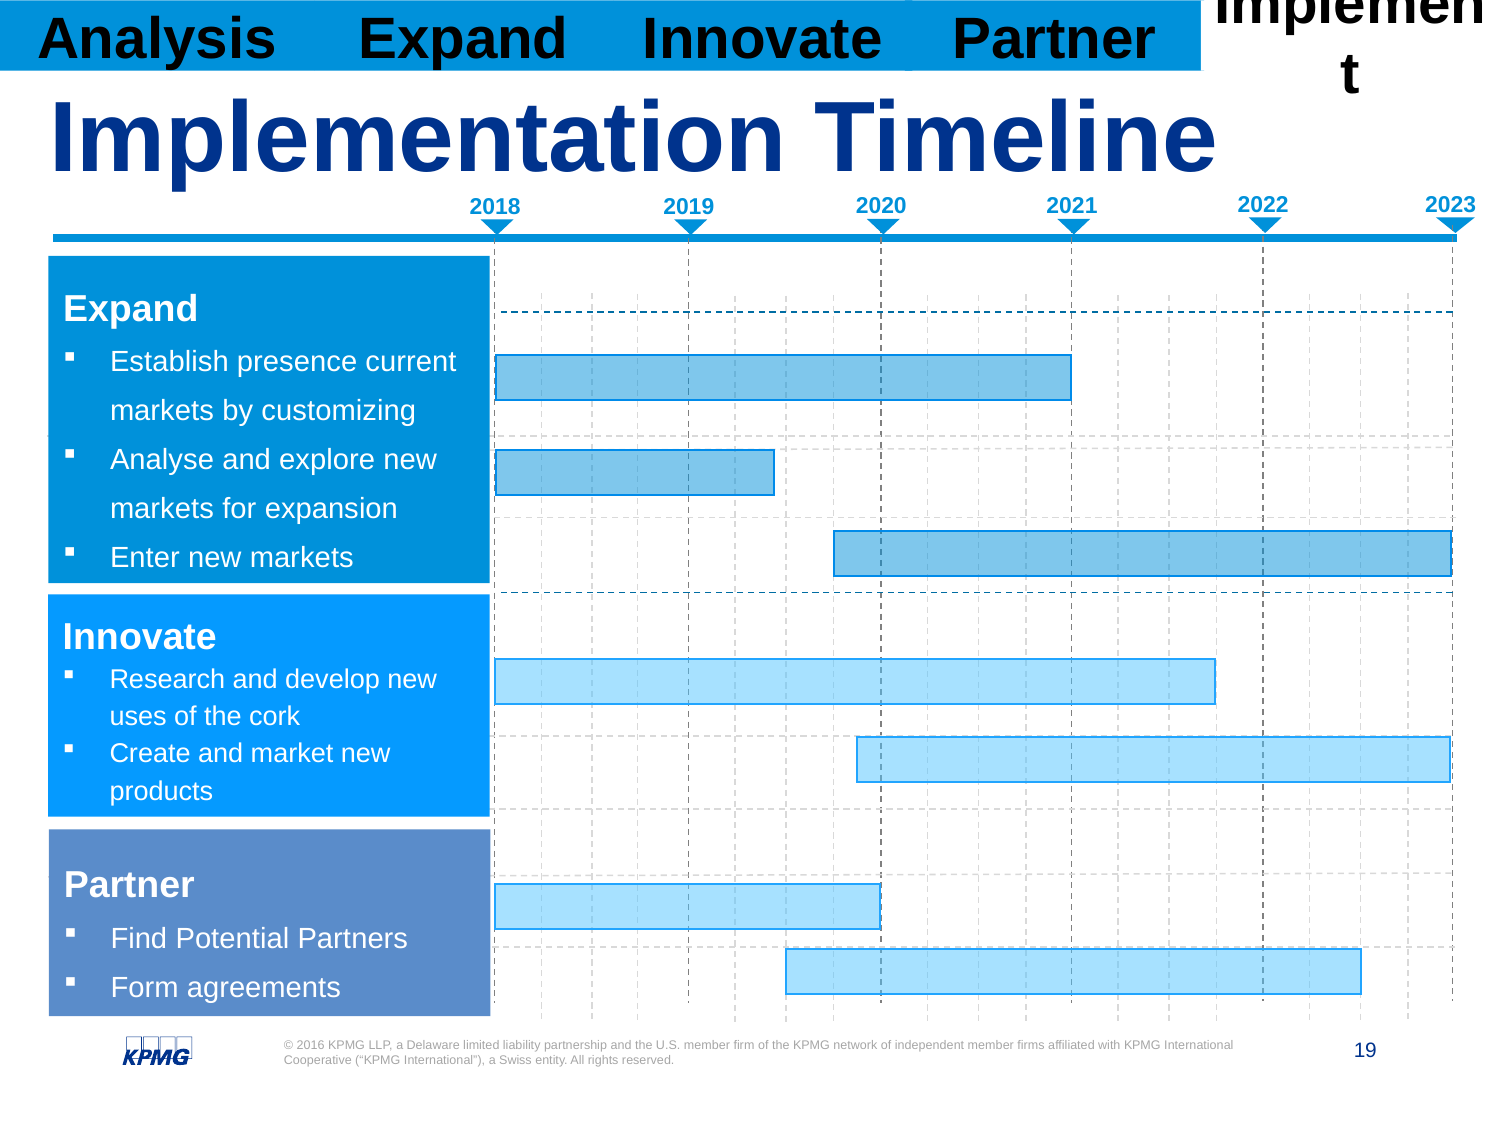

# Implementation Timeline
2022

2023

2020

2021

2018

2019

Expand
Establish presence current markets by customizing
Analyse and explore new markets for expansion
Enter new markets

Innovate
Research and develop new uses of the cork
Create and market new products

Partner
Find Potential Partners
Form agreements